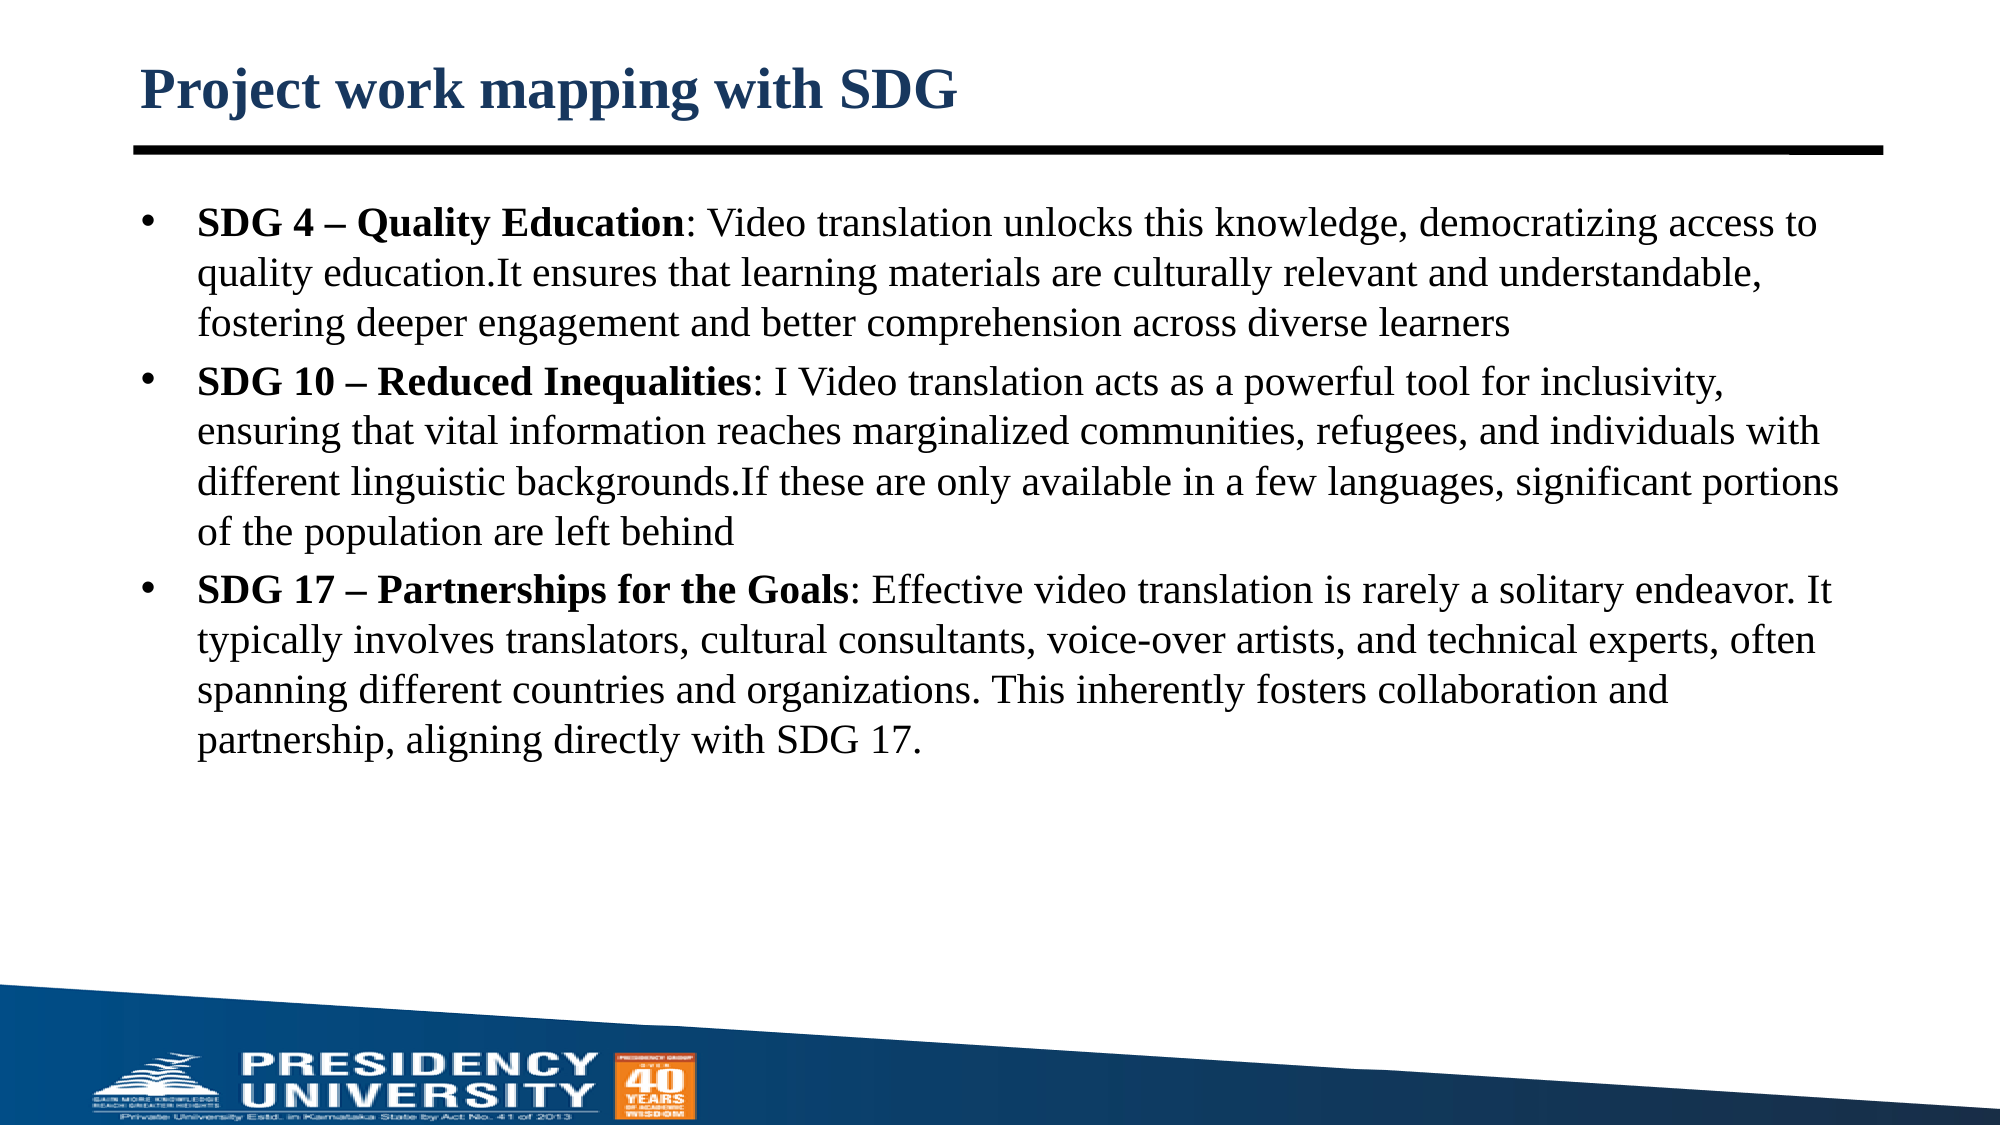

# Project work mapping with SDG
SDG 4 – Quality Education: Video translation unlocks this knowledge, democratizing access to quality education.It ensures that learning materials are culturally relevant and understandable, fostering deeper engagement and better comprehension across diverse learners
SDG 10 – Reduced Inequalities: I Video translation acts as a powerful tool for inclusivity, ensuring that vital information reaches marginalized communities, refugees, and individuals with different linguistic backgrounds.If these are only available in a few languages, significant portions of the population are left behind
SDG 17 – Partnerships for the Goals: Effective video translation is rarely a solitary endeavor. It typically involves translators, cultural consultants, voice-over artists, and technical experts, often spanning different countries and organizations. This inherently fosters collaboration and partnership, aligning directly with SDG 17.